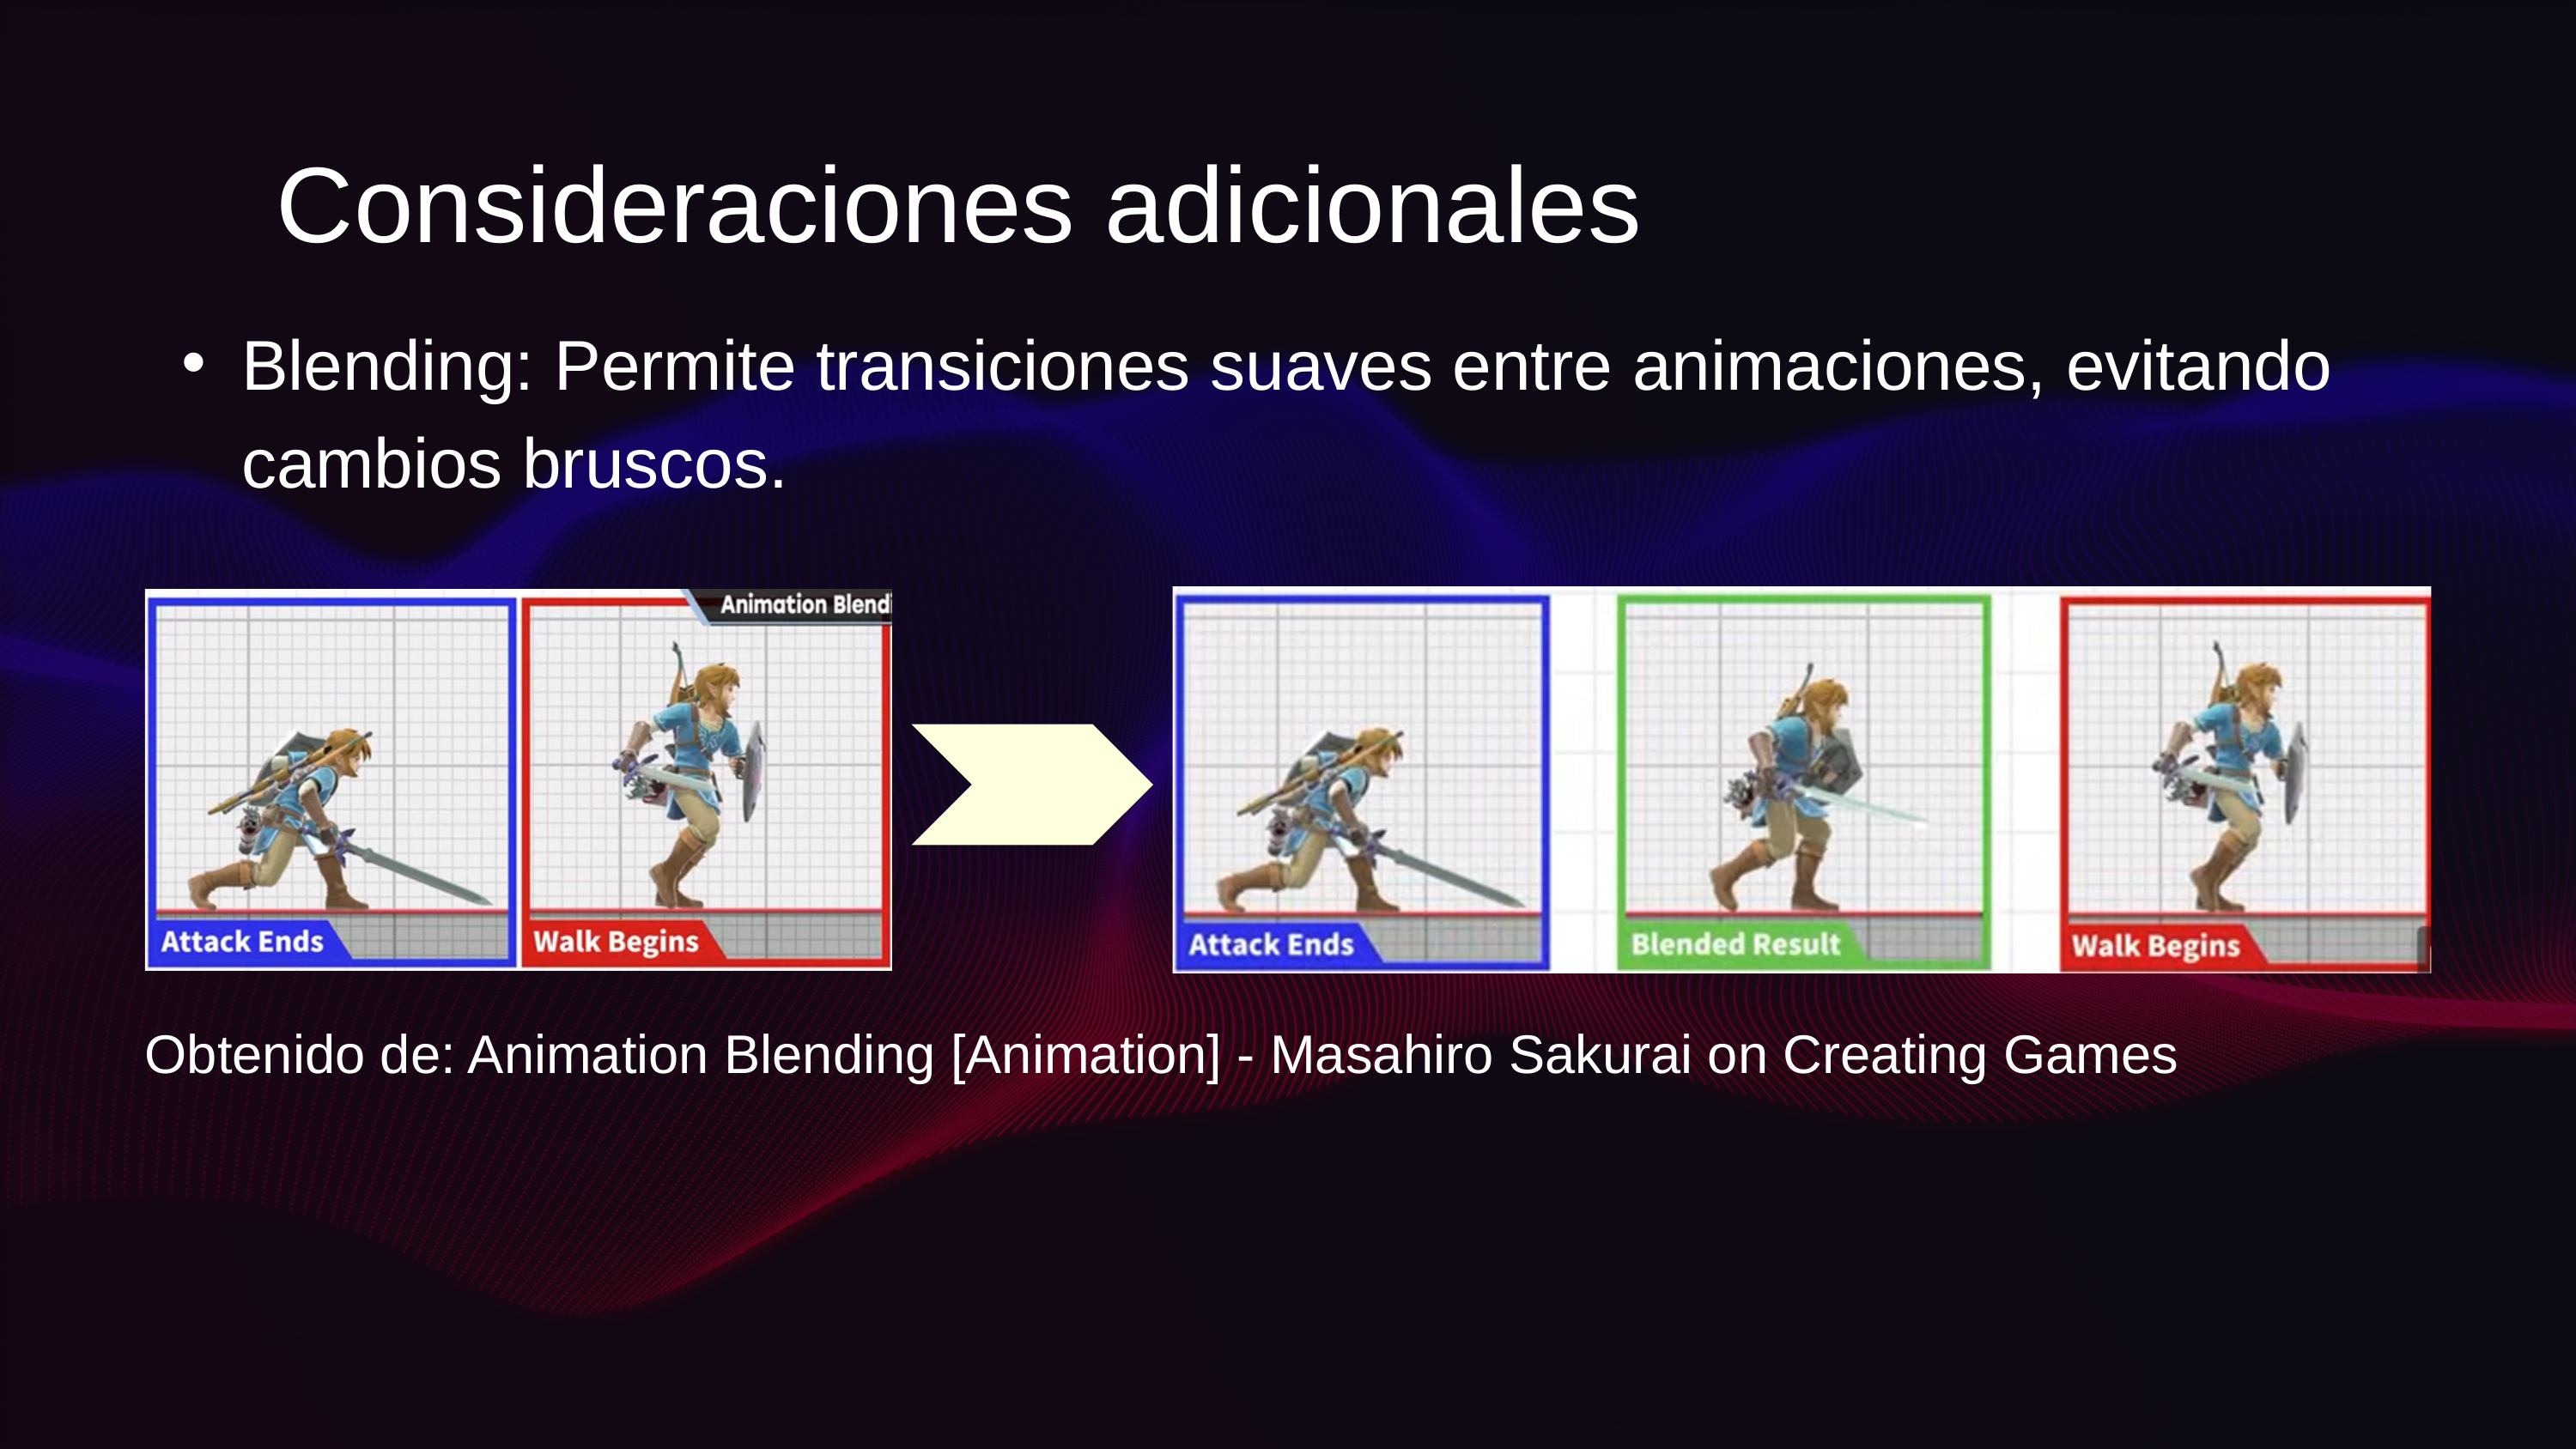

Consideraciones adicionales
Blending: Permite transiciones suaves entre animaciones, evitando cambios bruscos.

Obtenido de: Animation Blending [Animation] - Masahiro Sakurai on Creating Games